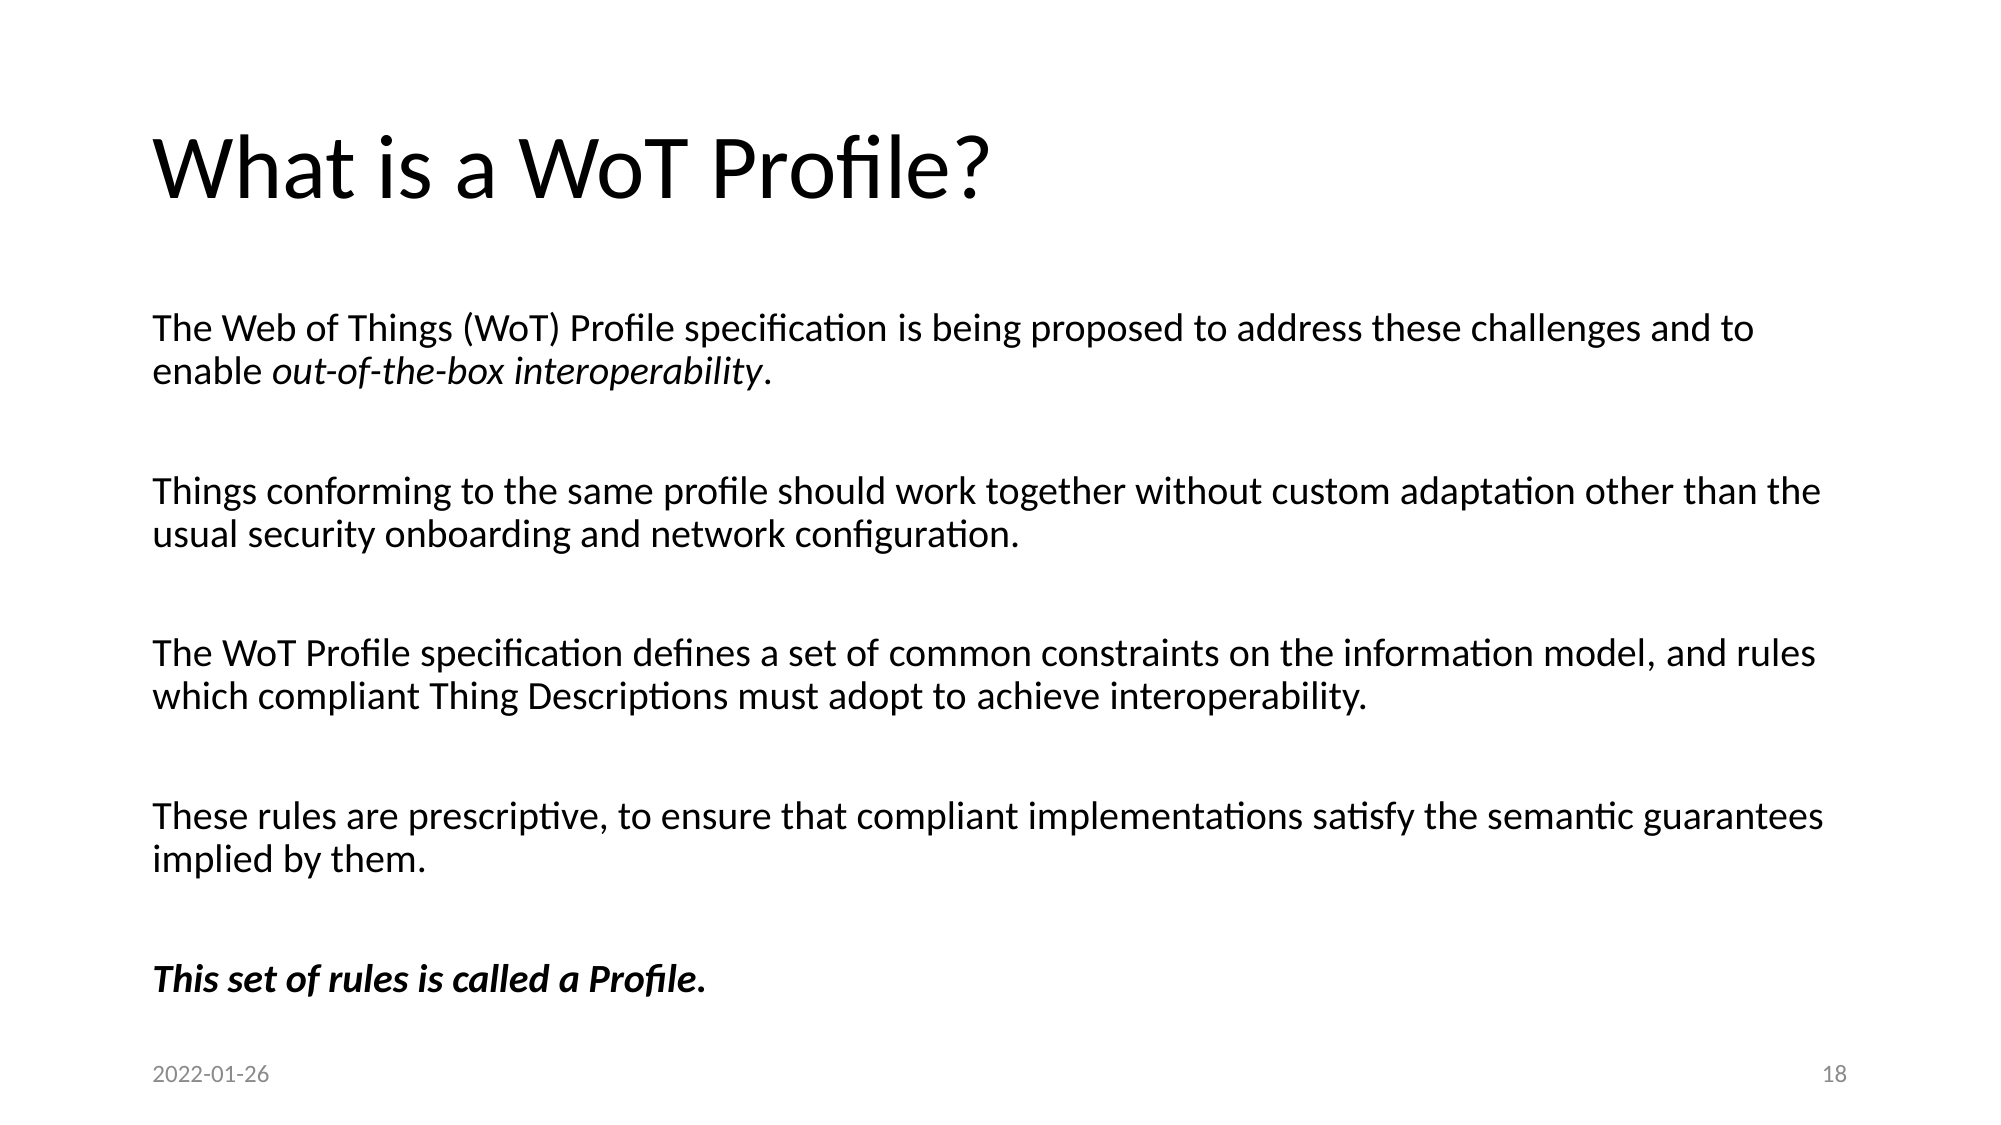

# What is a WoT Profile?
The Web of Things (WoT) Profile specification is being proposed to address these challenges and to enable out-of-the-box interoperability.

Things conforming to the same profile should work together without custom adaptation other than the usual security onboarding and network configuration.

The WoT Profile specification defines a set of common constraints on the information model, and rules which compliant Thing Descriptions must adopt to achieve interoperability.

These rules are prescriptive, to ensure that compliant implementations satisfy the semantic guarantees implied by them.

This set of rules is called a Profile.
2022-01-26
18